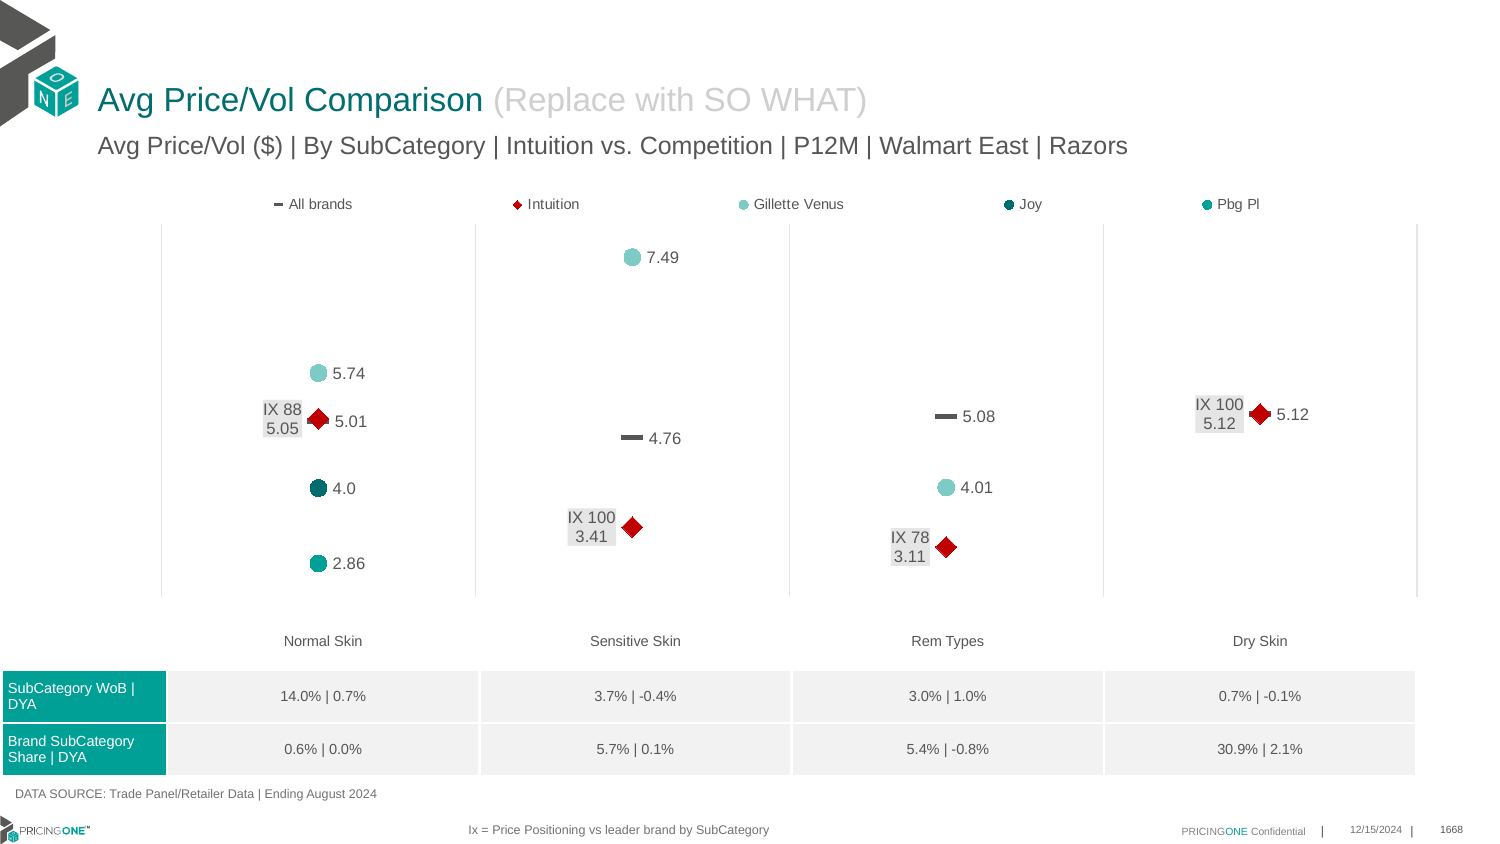

# Avg Price/Vol Comparison (Replace with SO WHAT)
Avg Price/Vol ($) | By SubCategory | Intuition vs. Competition | P12M | Walmart East | Razors

### Chart

| Category | All brands | Intuition | Gillette Venus | Joy | Pbg Pl |
|---|---|---|---|---|---|
| IX 88 | 5.01 | 5.05 | 5.74 | 4.0 | 2.86 |
| IX 100 | 4.76 | 3.41 | 7.49 | None | None |
| IX 78 | 5.08 | 3.11 | 4.01 | None | None |
| IX 100 | 5.12 | 5.12 | None | None | None |
|  | Normal Skin | Sensitive Skin | Rem Types | Dry Skin |
| --- | --- | --- | --- | --- |
| SubCategory WoB | DYA | 14.0% | 0.7% | 3.7% | -0.4% | 3.0% | 1.0% | 0.7% | -0.1% |
| Brand SubCategory Share | DYA | 0.6% | 0.0% | 5.7% | 0.1% | 5.4% | -0.8% | 30.9% | 2.1% |
DATA SOURCE: Trade Panel/Retailer Data | Ending August 2024
Ix = Price Positioning vs leader brand by SubCategory
12/15/2024
1668